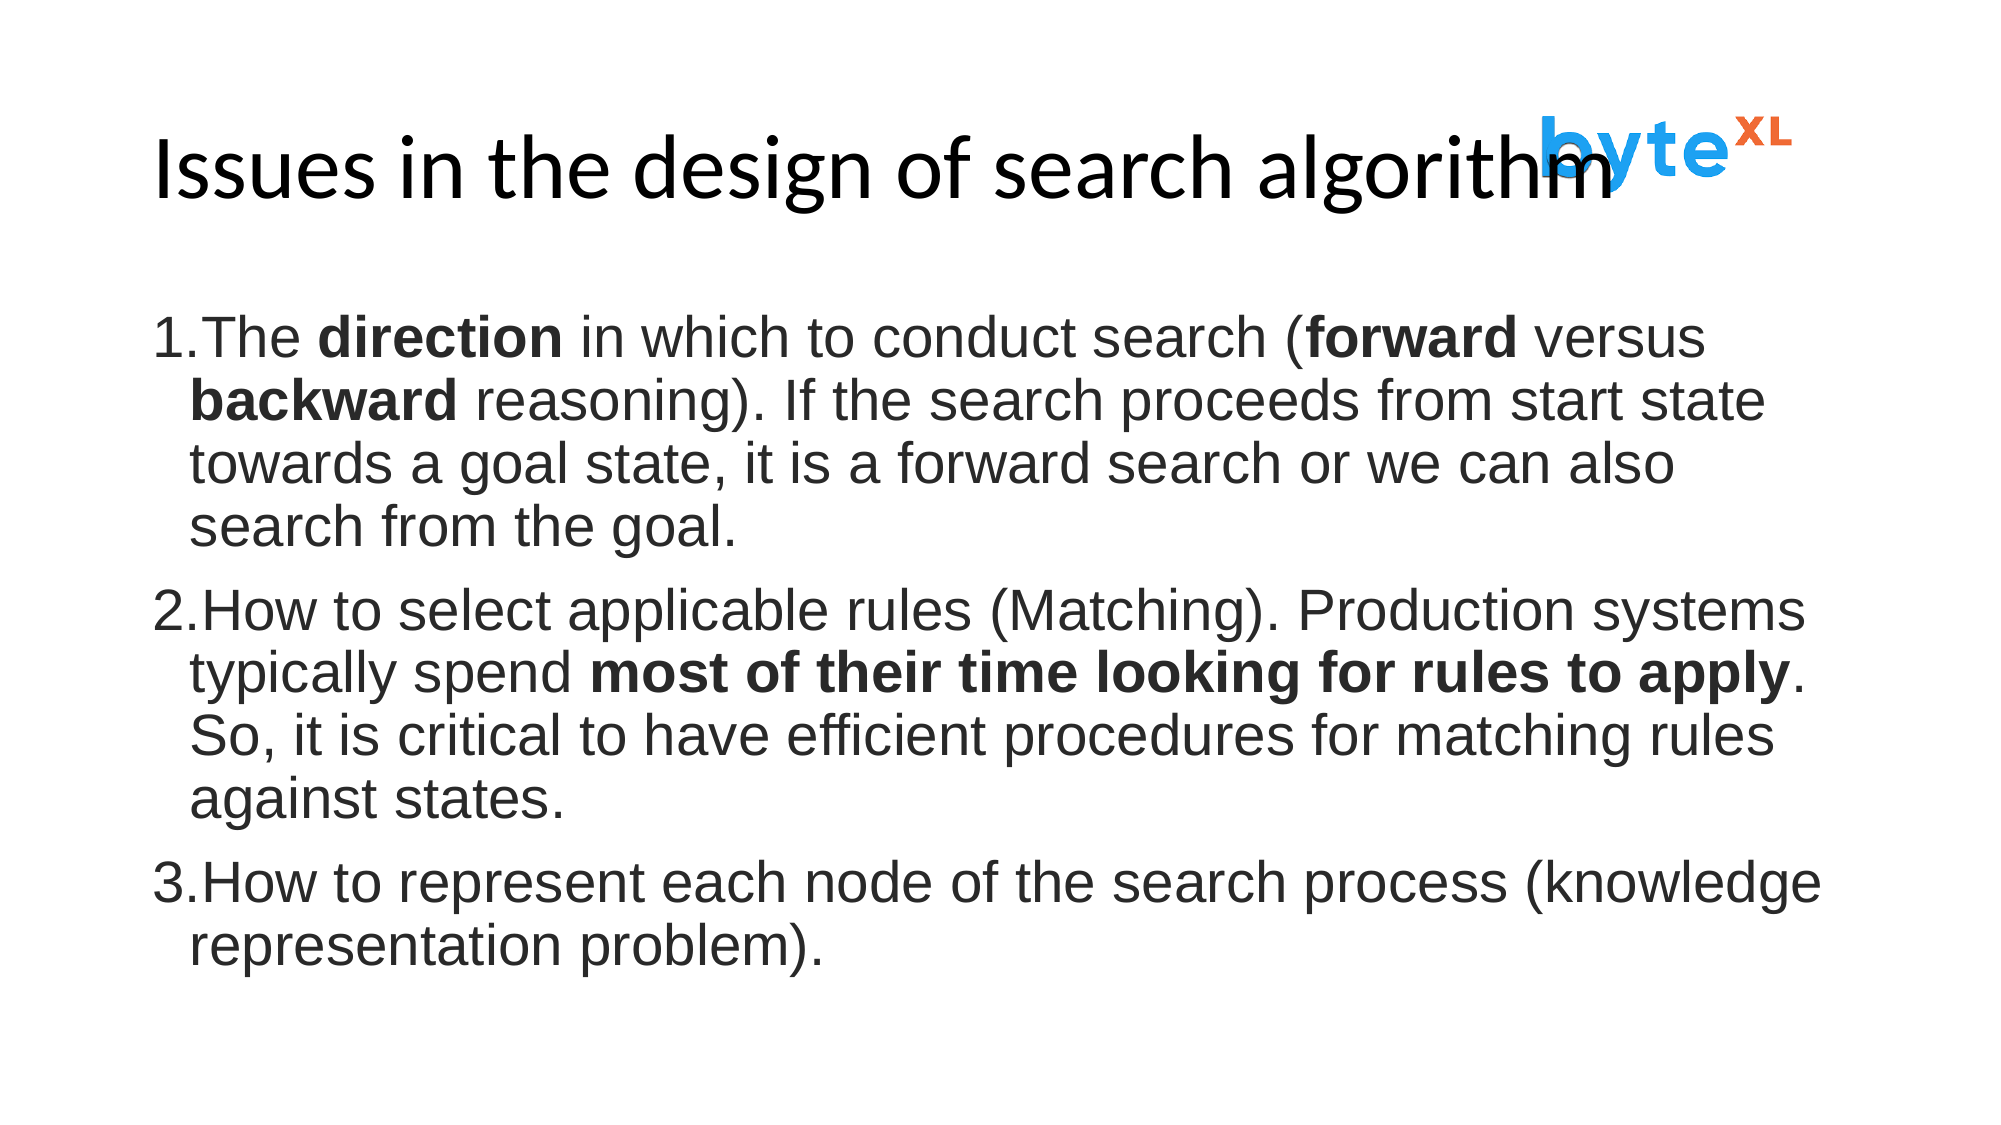

# Issues in the design of search algorithm
The direction in which to conduct search (forward versus backward reasoning). If the search proceeds from start state towards a goal state, it is a forward search or we can also search from the goal.
How to select applicable rules (Matching). Production systems typically spend most of their time looking for rules to apply. So, it is critical to have efficient procedures for matching rules against states.
How to represent each node of the search process (knowledge representation problem).